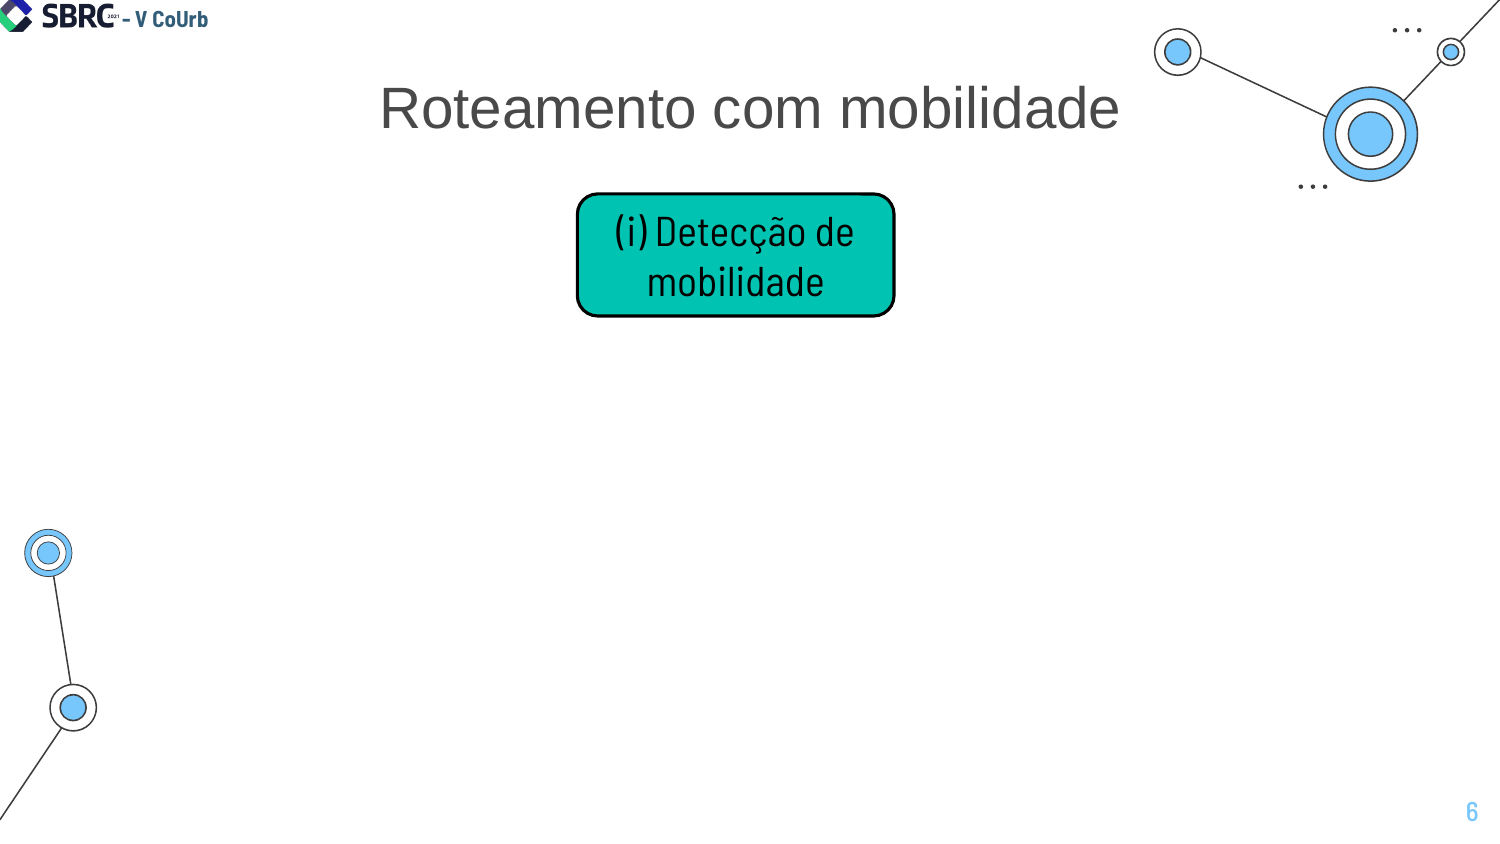

# Roteamento com mobilidade
(i) Detecção de mobilidade
6